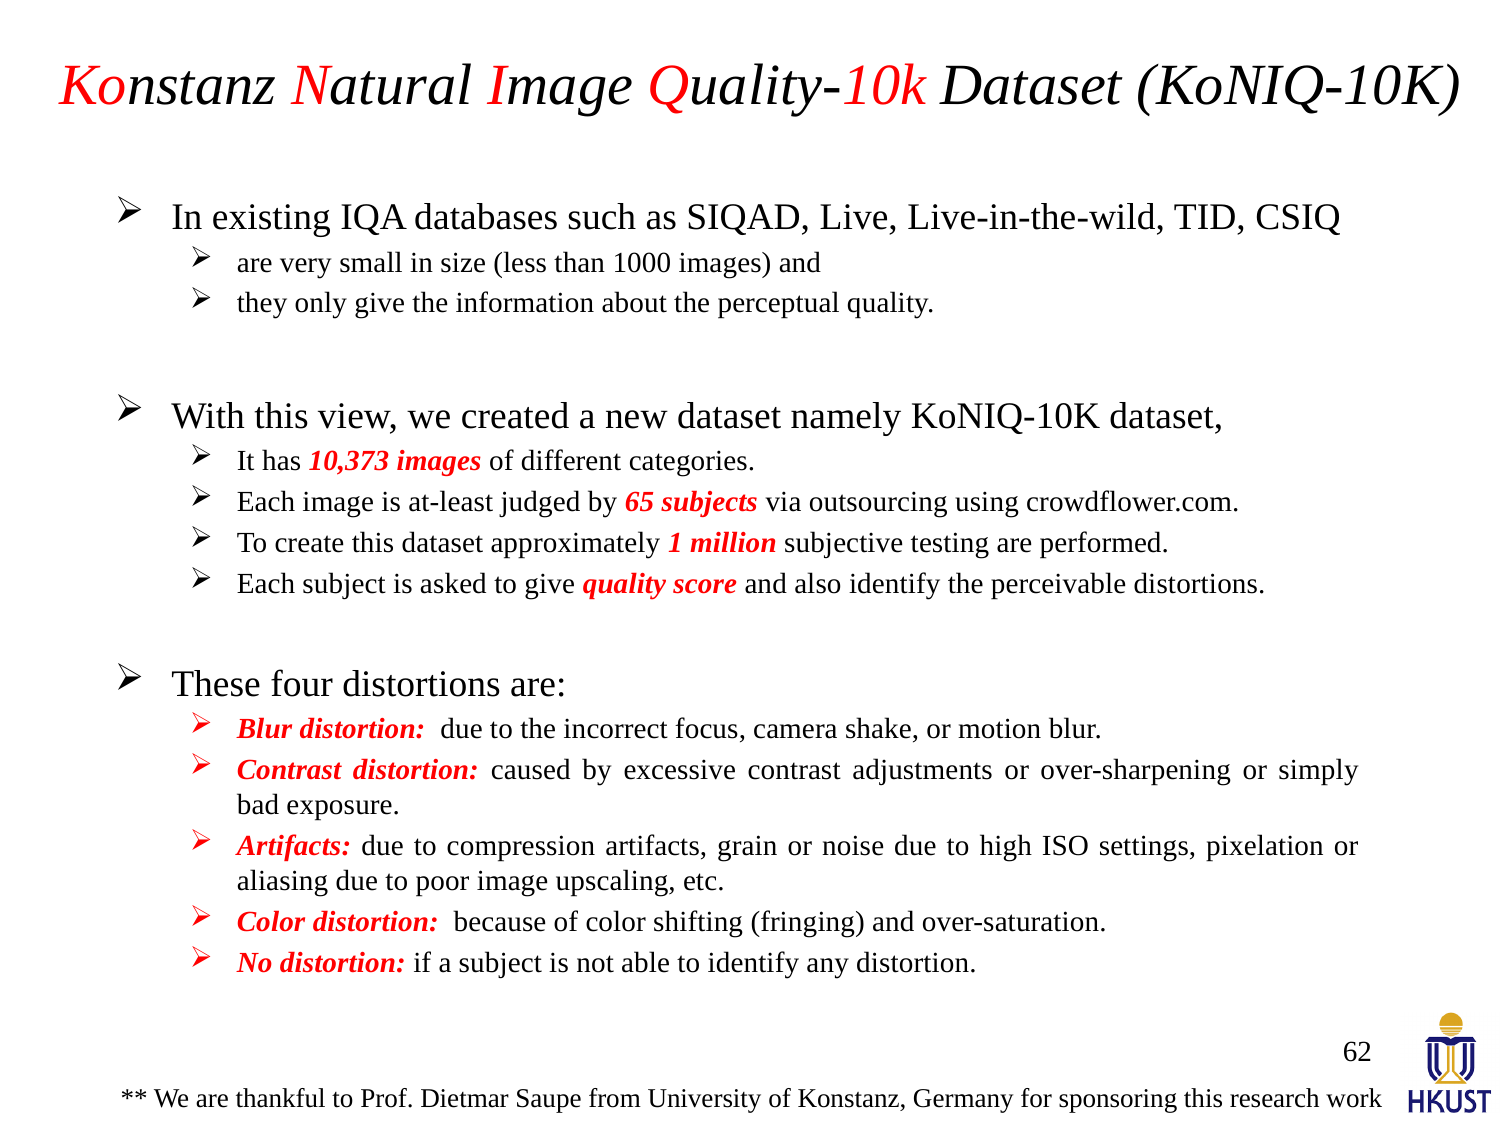

# Konstanz Natural Image Quality-10k Dataset (KoNIQ-10K)
In existing IQA databases such as SIQAD, Live, Live-in-the-wild, TID, CSIQ
are very small in size (less than 1000 images) and
they only give the information about the perceptual quality.

With this view, we created a new dataset namely KoNIQ-10K dataset,
It has 10,373 images of different categories.
Each image is at-least judged by 65 subjects via outsourcing using crowdflower.com.
To create this dataset approximately 1 million subjective testing are performed.
Each subject is asked to give quality score and also identify the perceivable distortions.

These four distortions are:
Blur distortion:  due to the incorrect focus, camera shake, or motion blur.
Contrast distortion: caused by excessive contrast adjustments or over-sharpening or simply bad exposure.
Artifacts: due to compression artifacts, grain or noise due to high ISO settings, pixelation or aliasing due to poor image upscaling, etc.
Color distortion:  because of color shifting (fringing) and over-saturation.
No distortion: if a subject is not able to identify any distortion.

62
** We are thankful to Prof. Dietmar Saupe from University of Konstanz, Germany for sponsoring this research work